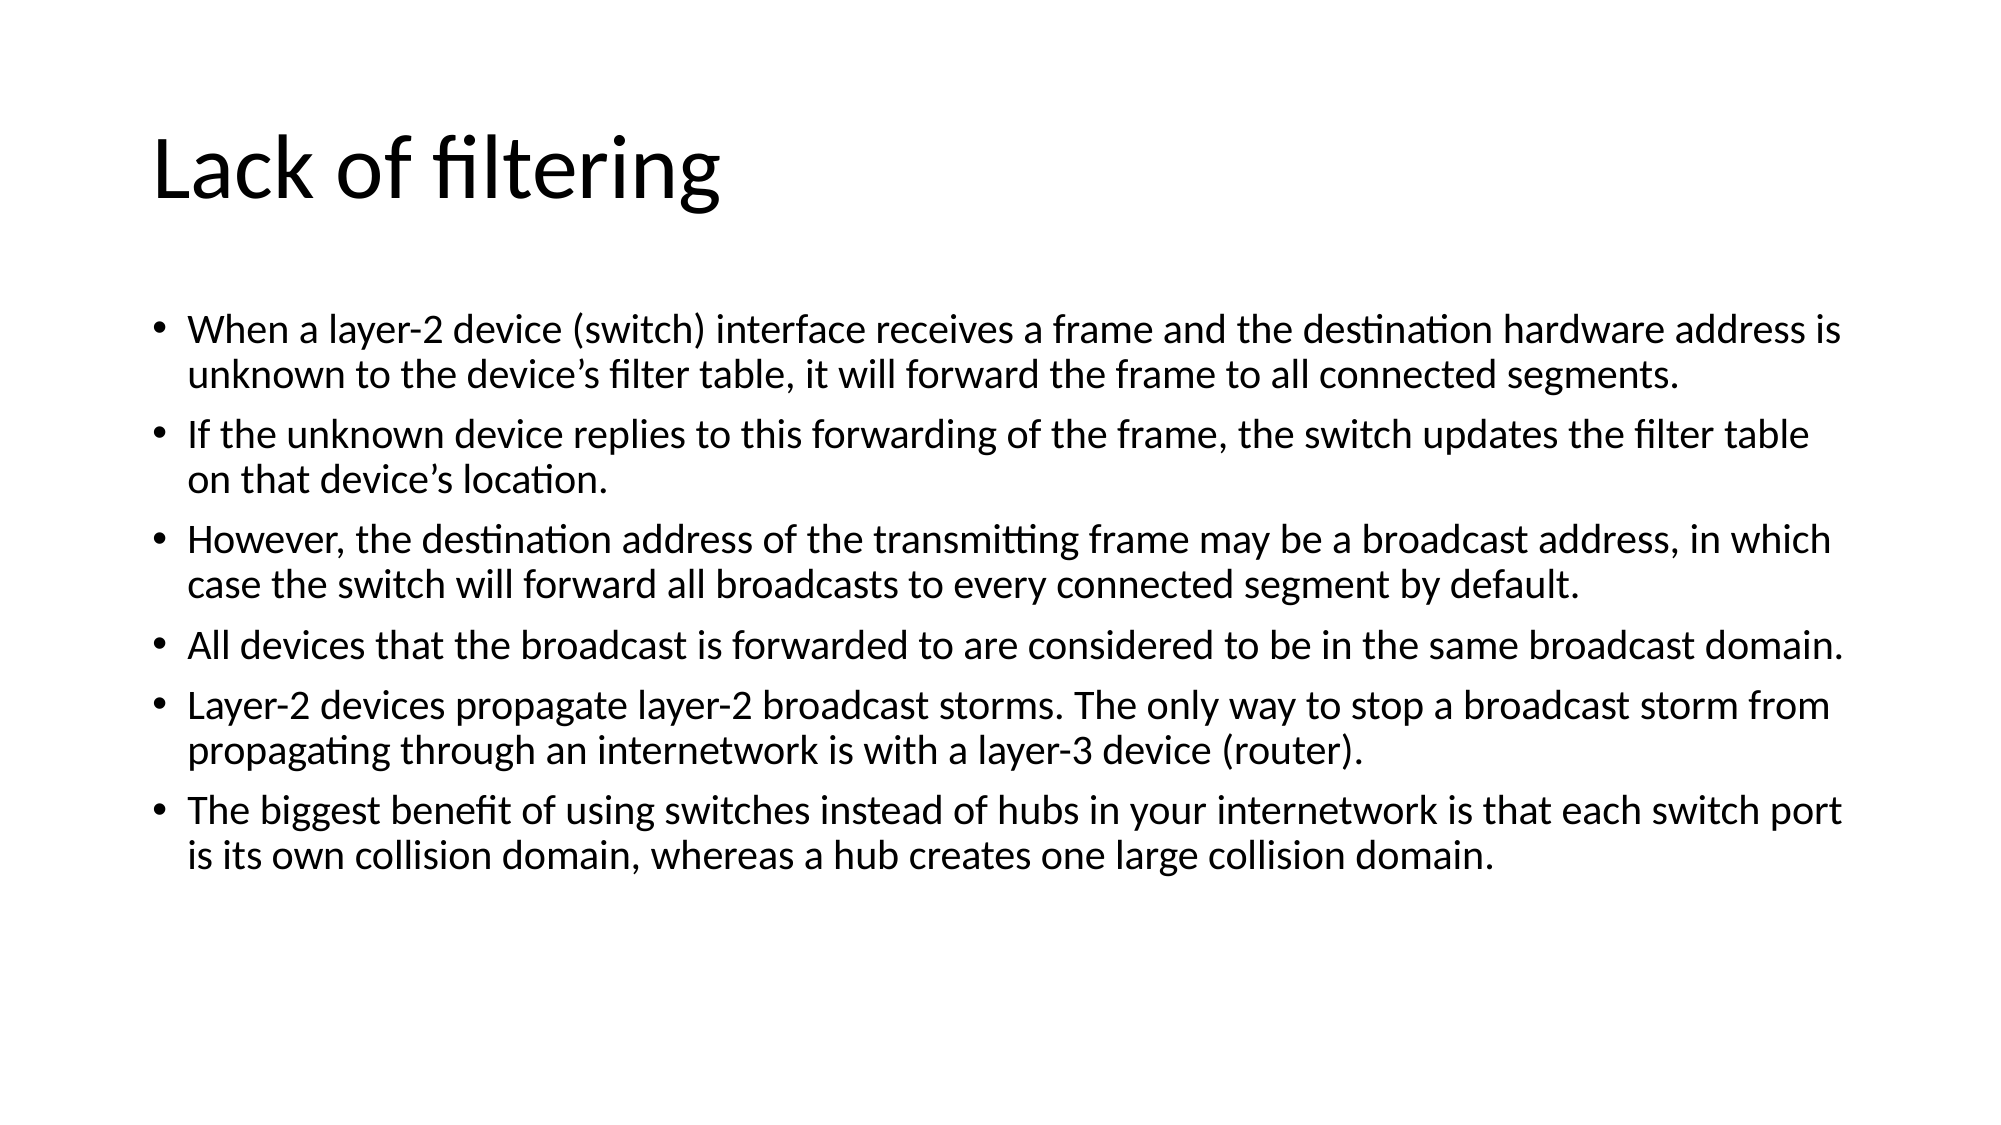

# Lack of filtering
When a layer-2 device (switch) interface receives a frame and the destination hardware address is unknown to the device’s filter table, it will forward the frame to all connected segments.
If the unknown device replies to this forwarding of the frame, the switch updates the filter table on that device’s location.
However, the destination address of the transmitting frame may be a broadcast address, in which case the switch will forward all broadcasts to every connected segment by default.
All devices that the broadcast is forwarded to are considered to be in the same broadcast domain.
Layer-2 devices propagate layer-2 broadcast storms. The only way to stop a broadcast storm from propagating through an internetwork is with a layer-3 device (router).
The biggest benefit of using switches instead of hubs in your internetwork is that each switch port is its own collision domain, whereas a hub creates one large collision domain.